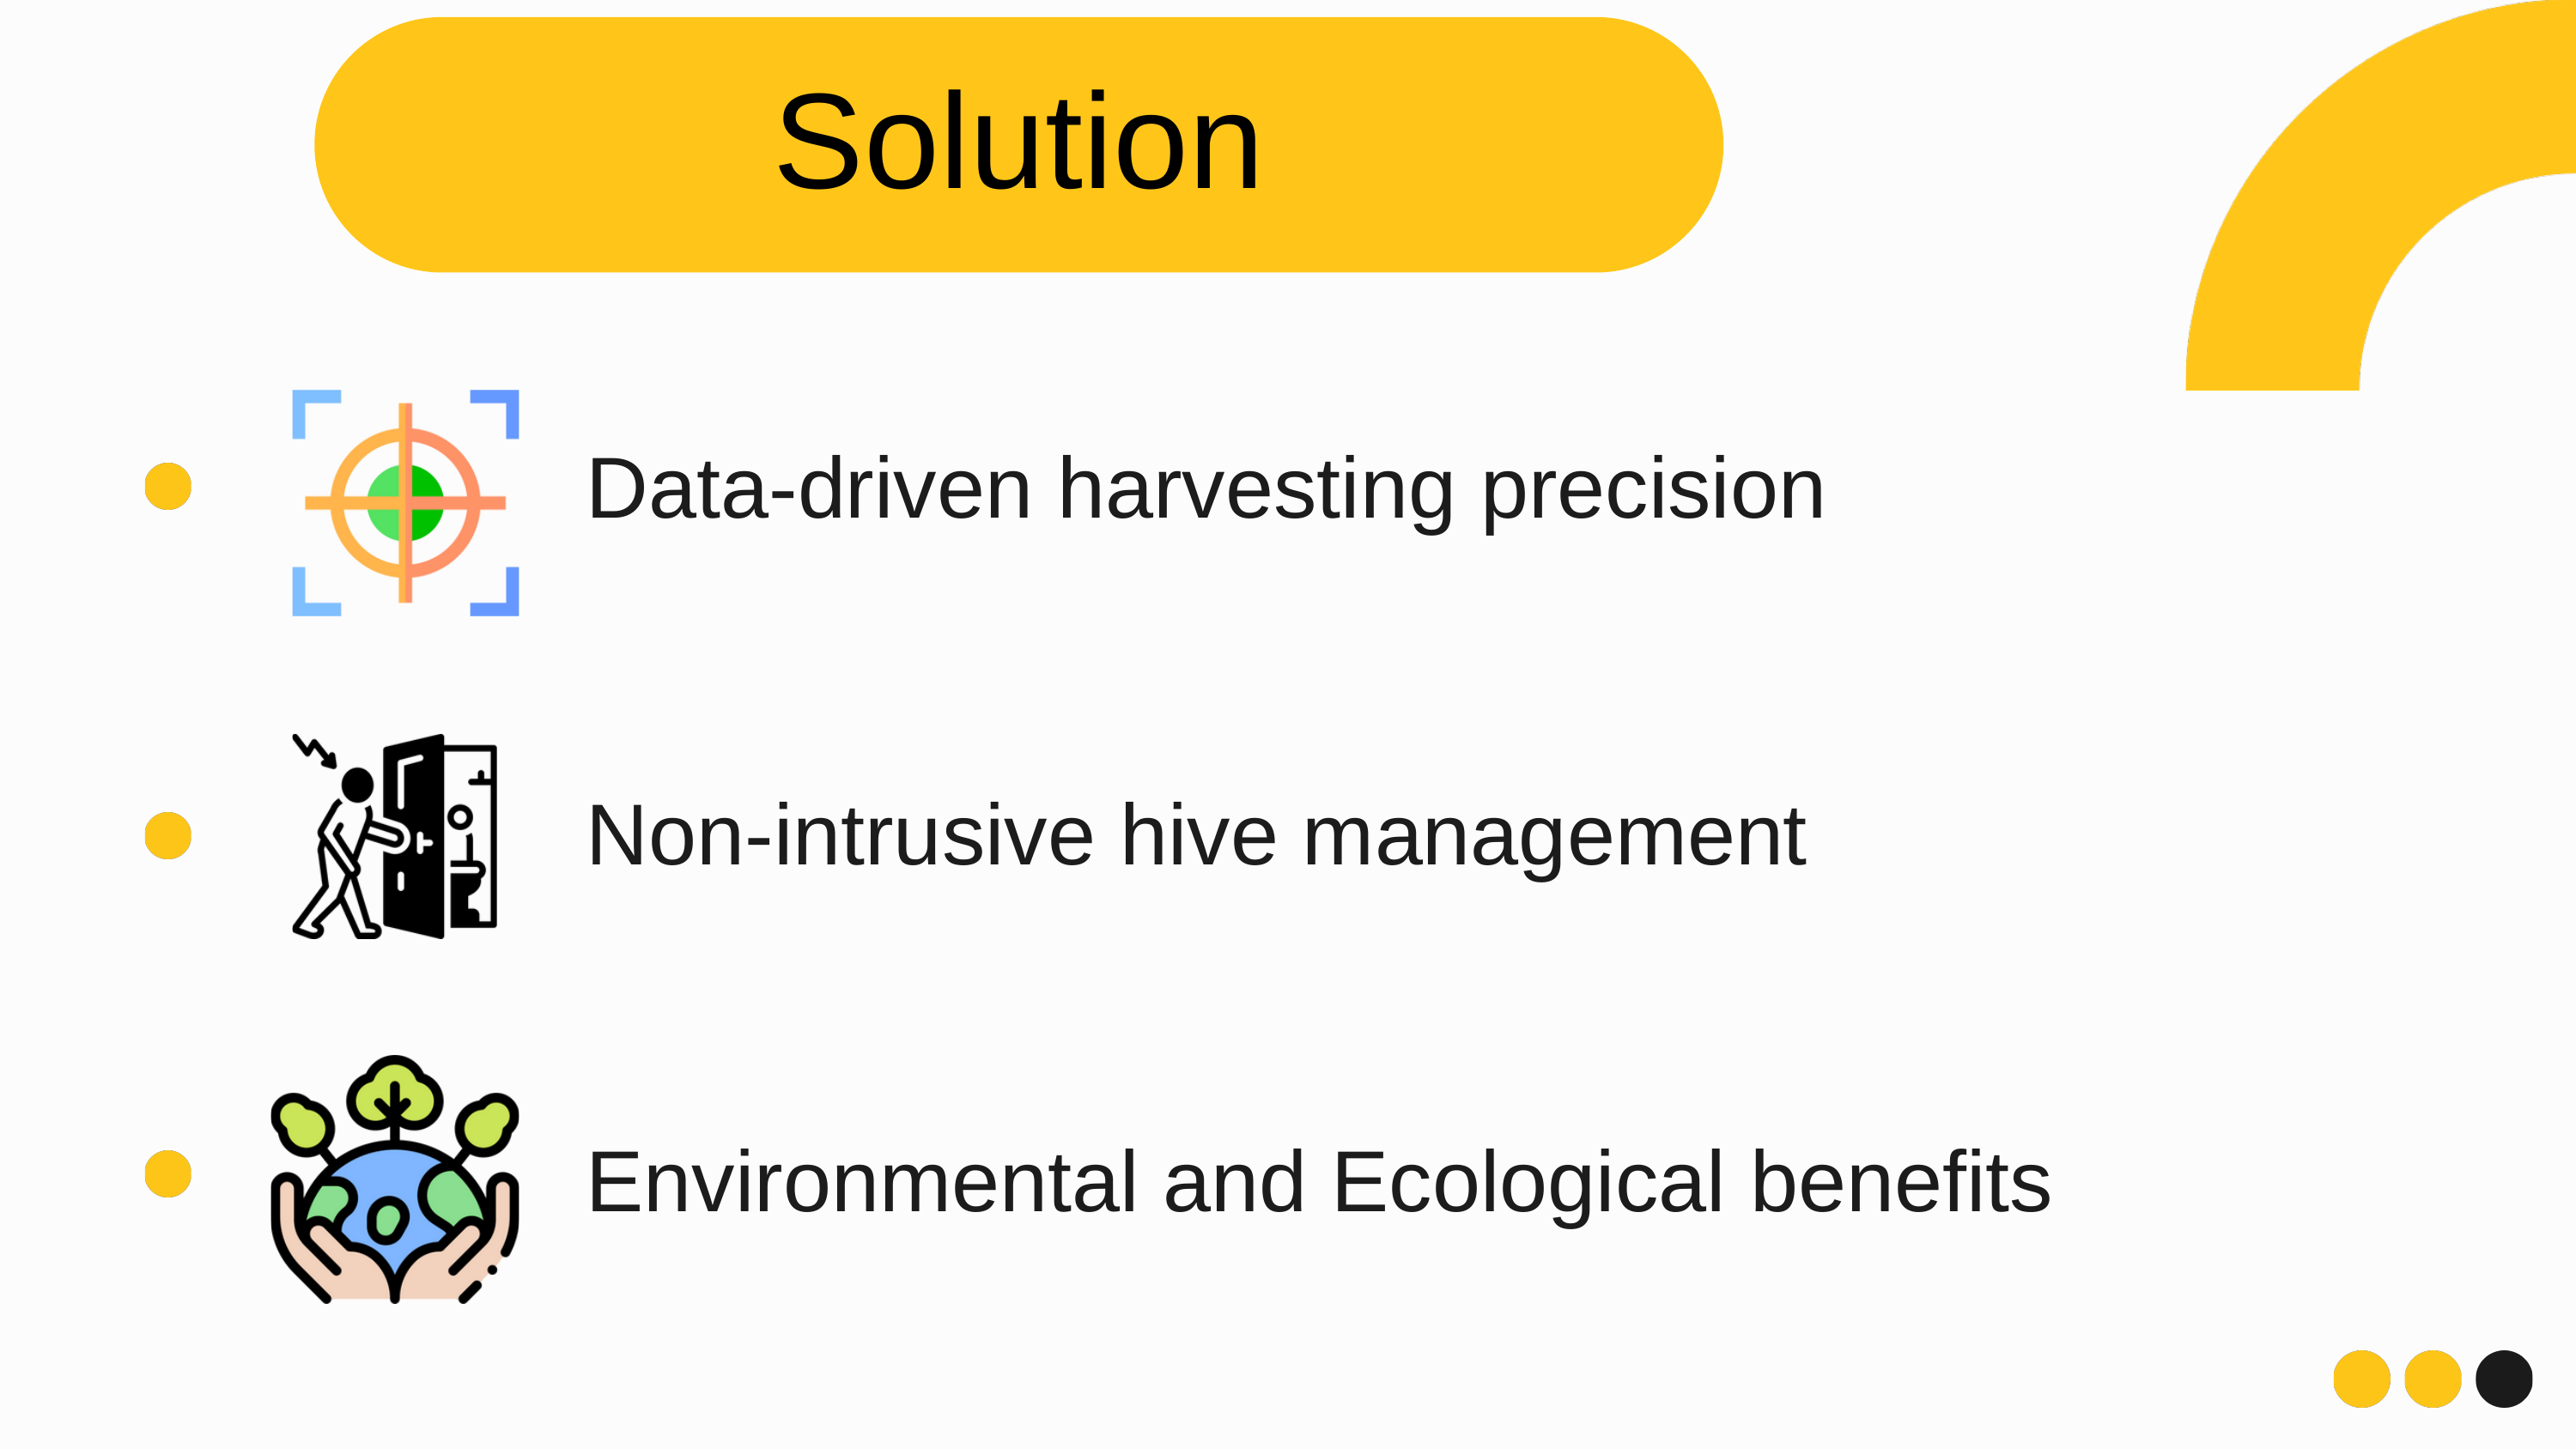

Solution

Data-driven harvesting precision

Non-intrusive hive management

Environmental and Ecological benefits